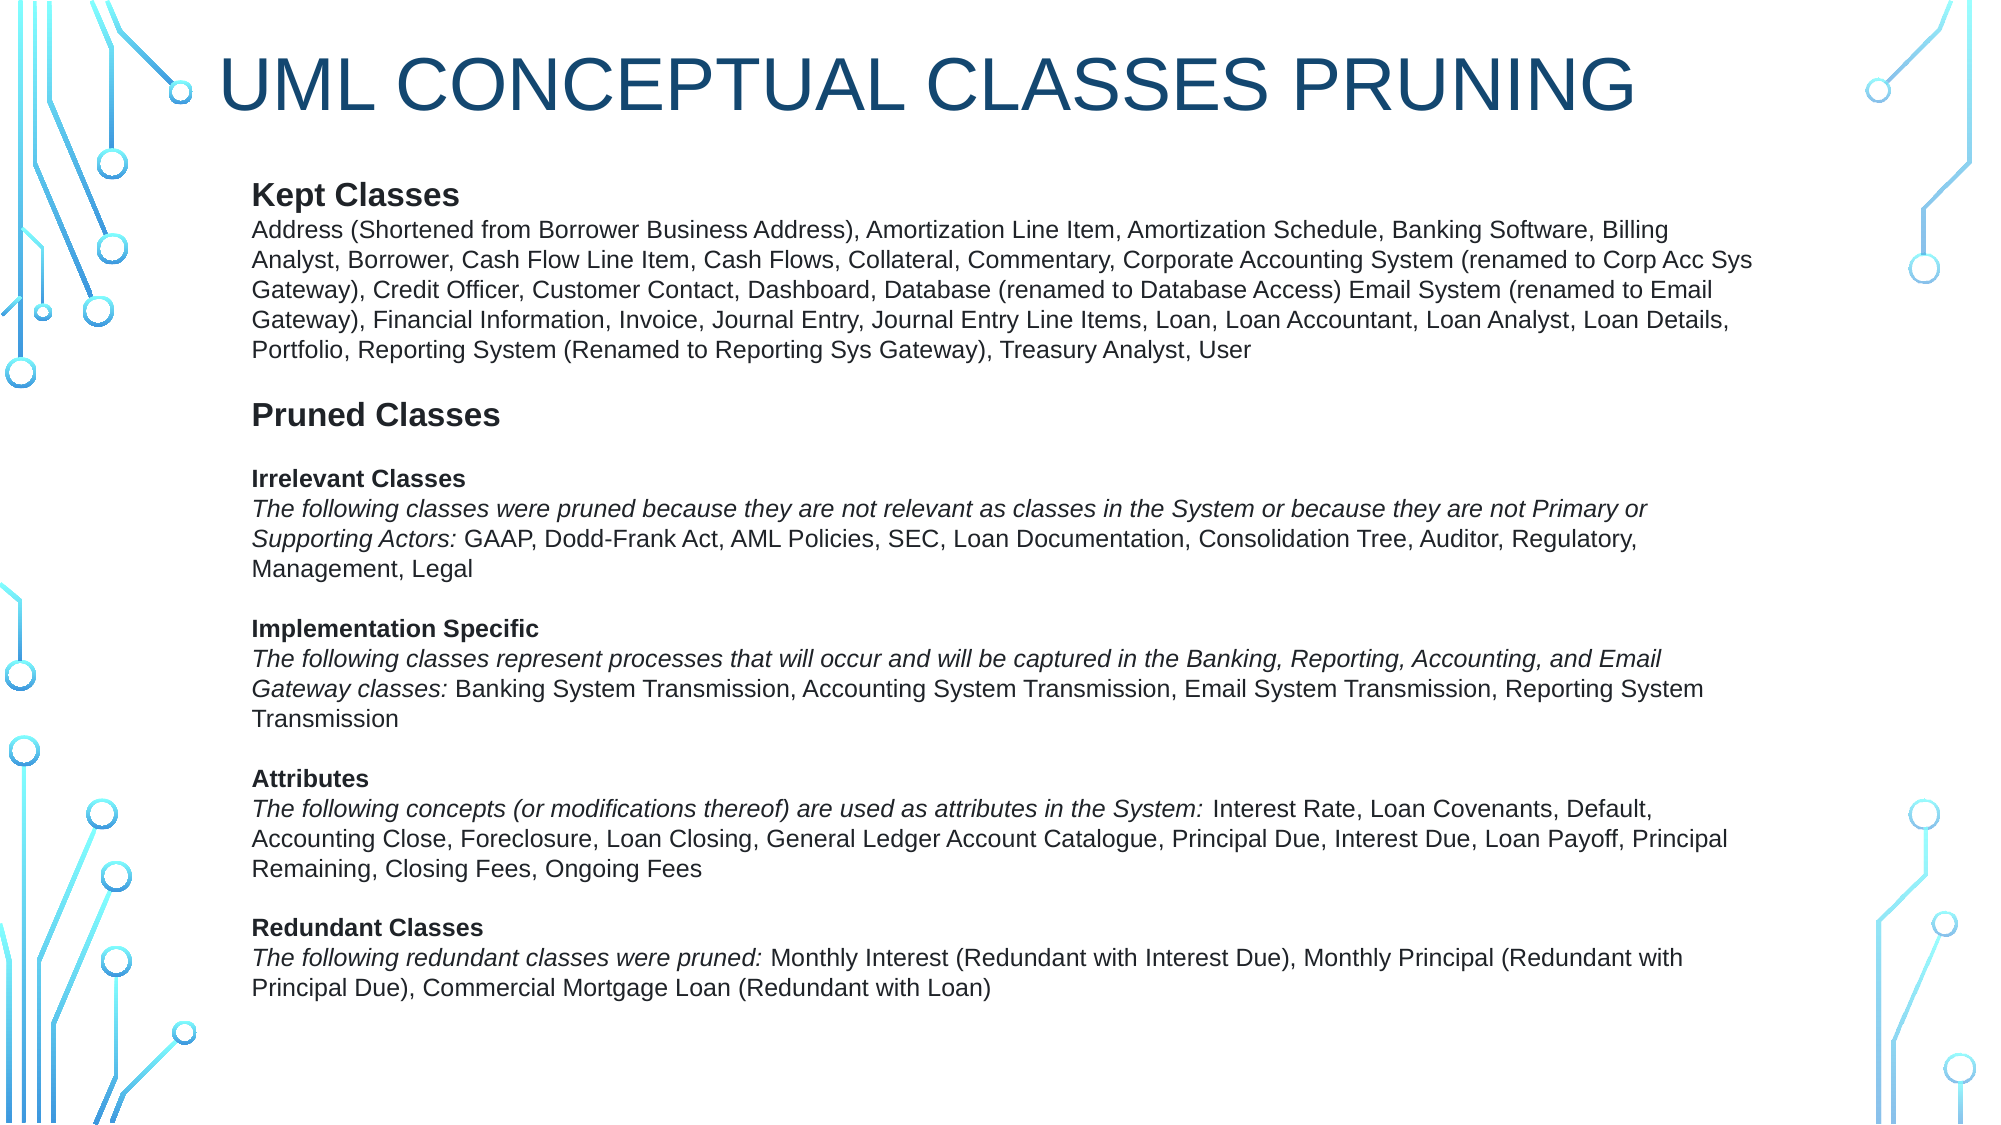

# Uml conceptual classes pruning
Kept Classes
Address (Shortened from Borrower Business Address), Amortization Line Item, Amortization Schedule, Banking Software, Billing Analyst, Borrower, Cash Flow Line Item, Cash Flows, Collateral, Commentary, Corporate Accounting System (renamed to Corp Acc Sys Gateway), Credit Officer, Customer Contact, Dashboard, Database (renamed to Database Access) Email System (renamed to Email Gateway), Financial Information, Invoice, Journal Entry, Journal Entry Line Items, Loan, Loan Accountant, Loan Analyst, Loan Details, Portfolio, Reporting System (Renamed to Reporting Sys Gateway), Treasury Analyst, User

Pruned Classes

Irrelevant Classes
The following classes were pruned because they are not relevant as classes in the System or because they are not Primary or Supporting Actors: GAAP, Dodd-Frank Act, AML Policies, SEC, Loan Documentation, Consolidation Tree, Auditor, Regulatory, Management, Legal

Implementation Specific
The following classes represent processes that will occur and will be captured in the Banking, Reporting, Accounting, and Email Gateway classes: Banking System Transmission, Accounting System Transmission, Email System Transmission, Reporting System Transmission

Attributes
The following concepts (or modifications thereof) are used as attributes in the System: Interest Rate, Loan Covenants, Default, Accounting Close, Foreclosure, Loan Closing, General Ledger Account Catalogue, Principal Due, Interest Due, Loan Payoff, Principal Remaining, Closing Fees, Ongoing Fees

Redundant Classes
The following redundant classes were pruned: Monthly Interest (Redundant with Interest Due), Monthly Principal (Redundant with Principal Due), Commercial Mortgage Loan (Redundant with Loan)
20
10/13/2024